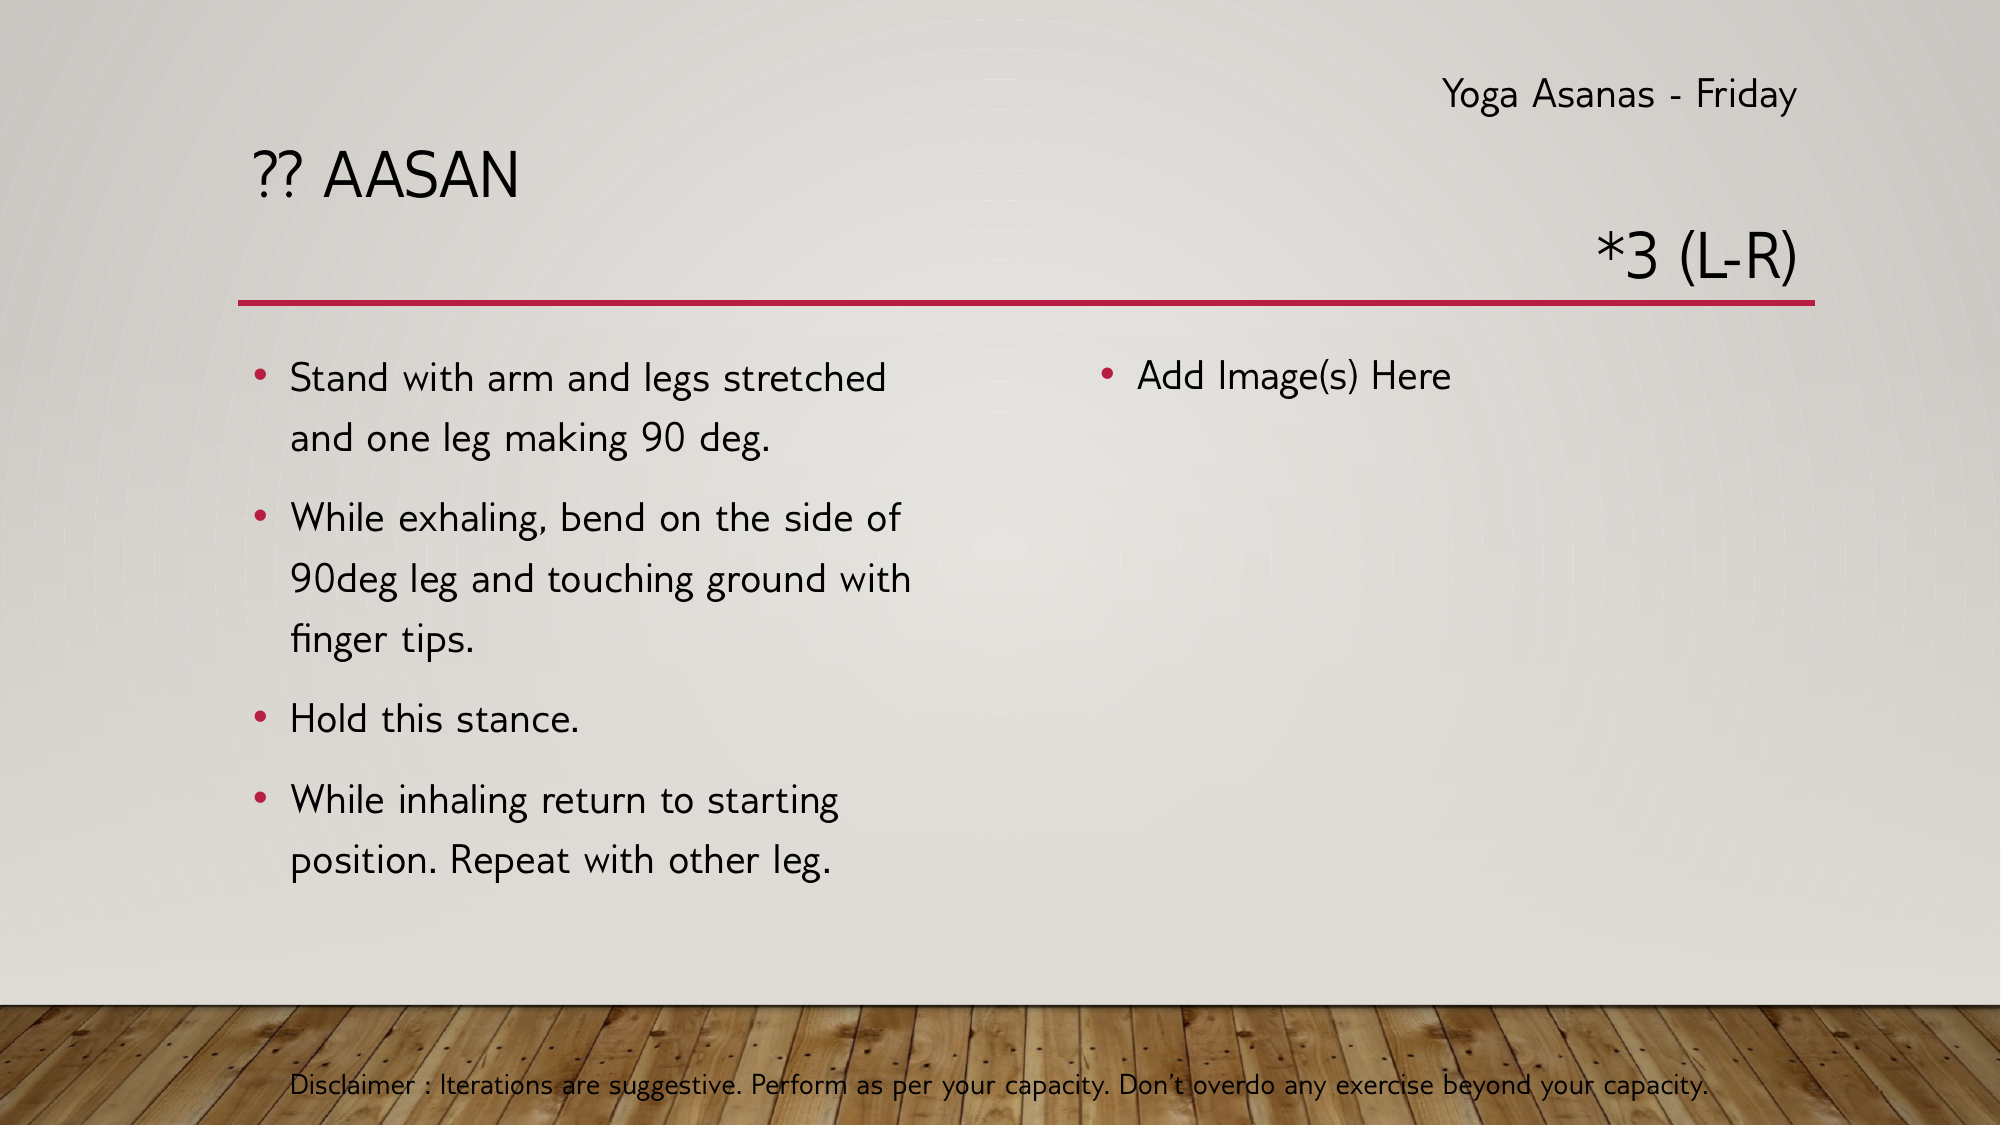

Yoga Asanas - Friday
# ?? aasan
*3 (L-R)
Add Image(s) Here

Stand with arm and legs stretched and one leg making 90 deg.
While exhaling, bend on the side of 90deg leg and touching ground with finger tips.
Hold this stance.
While inhaling return to starting position. Repeat with other leg.
Disclaimer : Iterations are suggestive. Perform as per your capacity. Don’t overdo any exercise beyond your capacity.